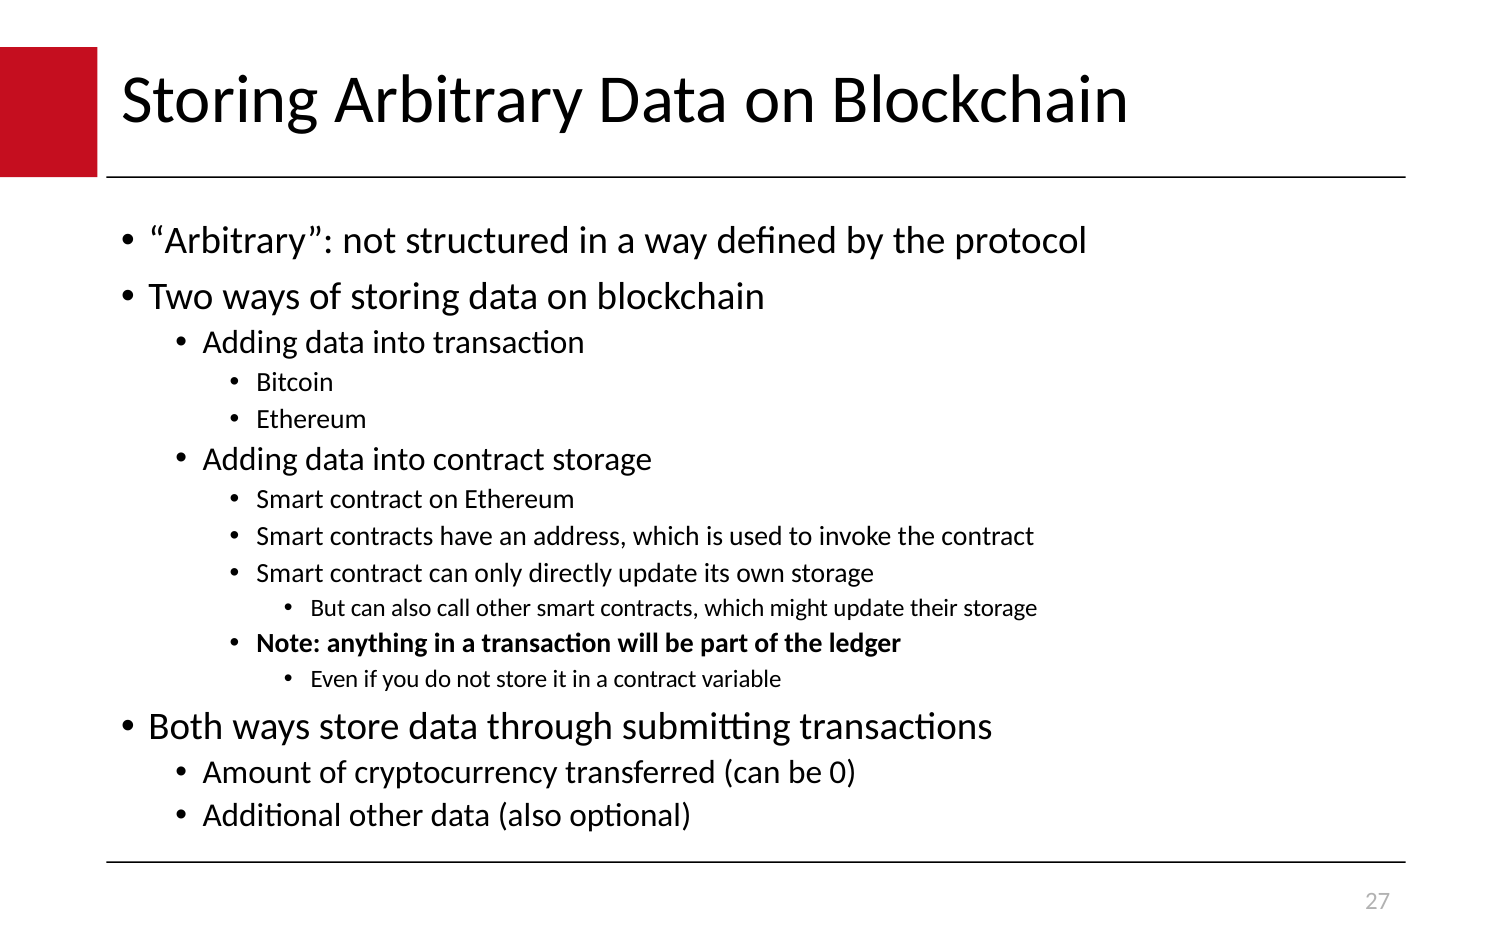

# Storing Arbitrary Data on Blockchain
“Arbitrary”: not structured in a way defined by the protocol
Two ways of storing data on blockchain
Adding data into transaction
Bitcoin
Ethereum
Adding data into contract storage
Smart contract on Ethereum
Smart contracts have an address, which is used to invoke the contract
Smart contract can only directly update its own storage
But can also call other smart contracts, which might update their storage
Note: anything in a transaction will be part of the ledger
Even if you do not store it in a contract variable
Both ways store data through submitting transactions
Amount of cryptocurrency transferred (can be 0)
Additional other data (also optional)
27